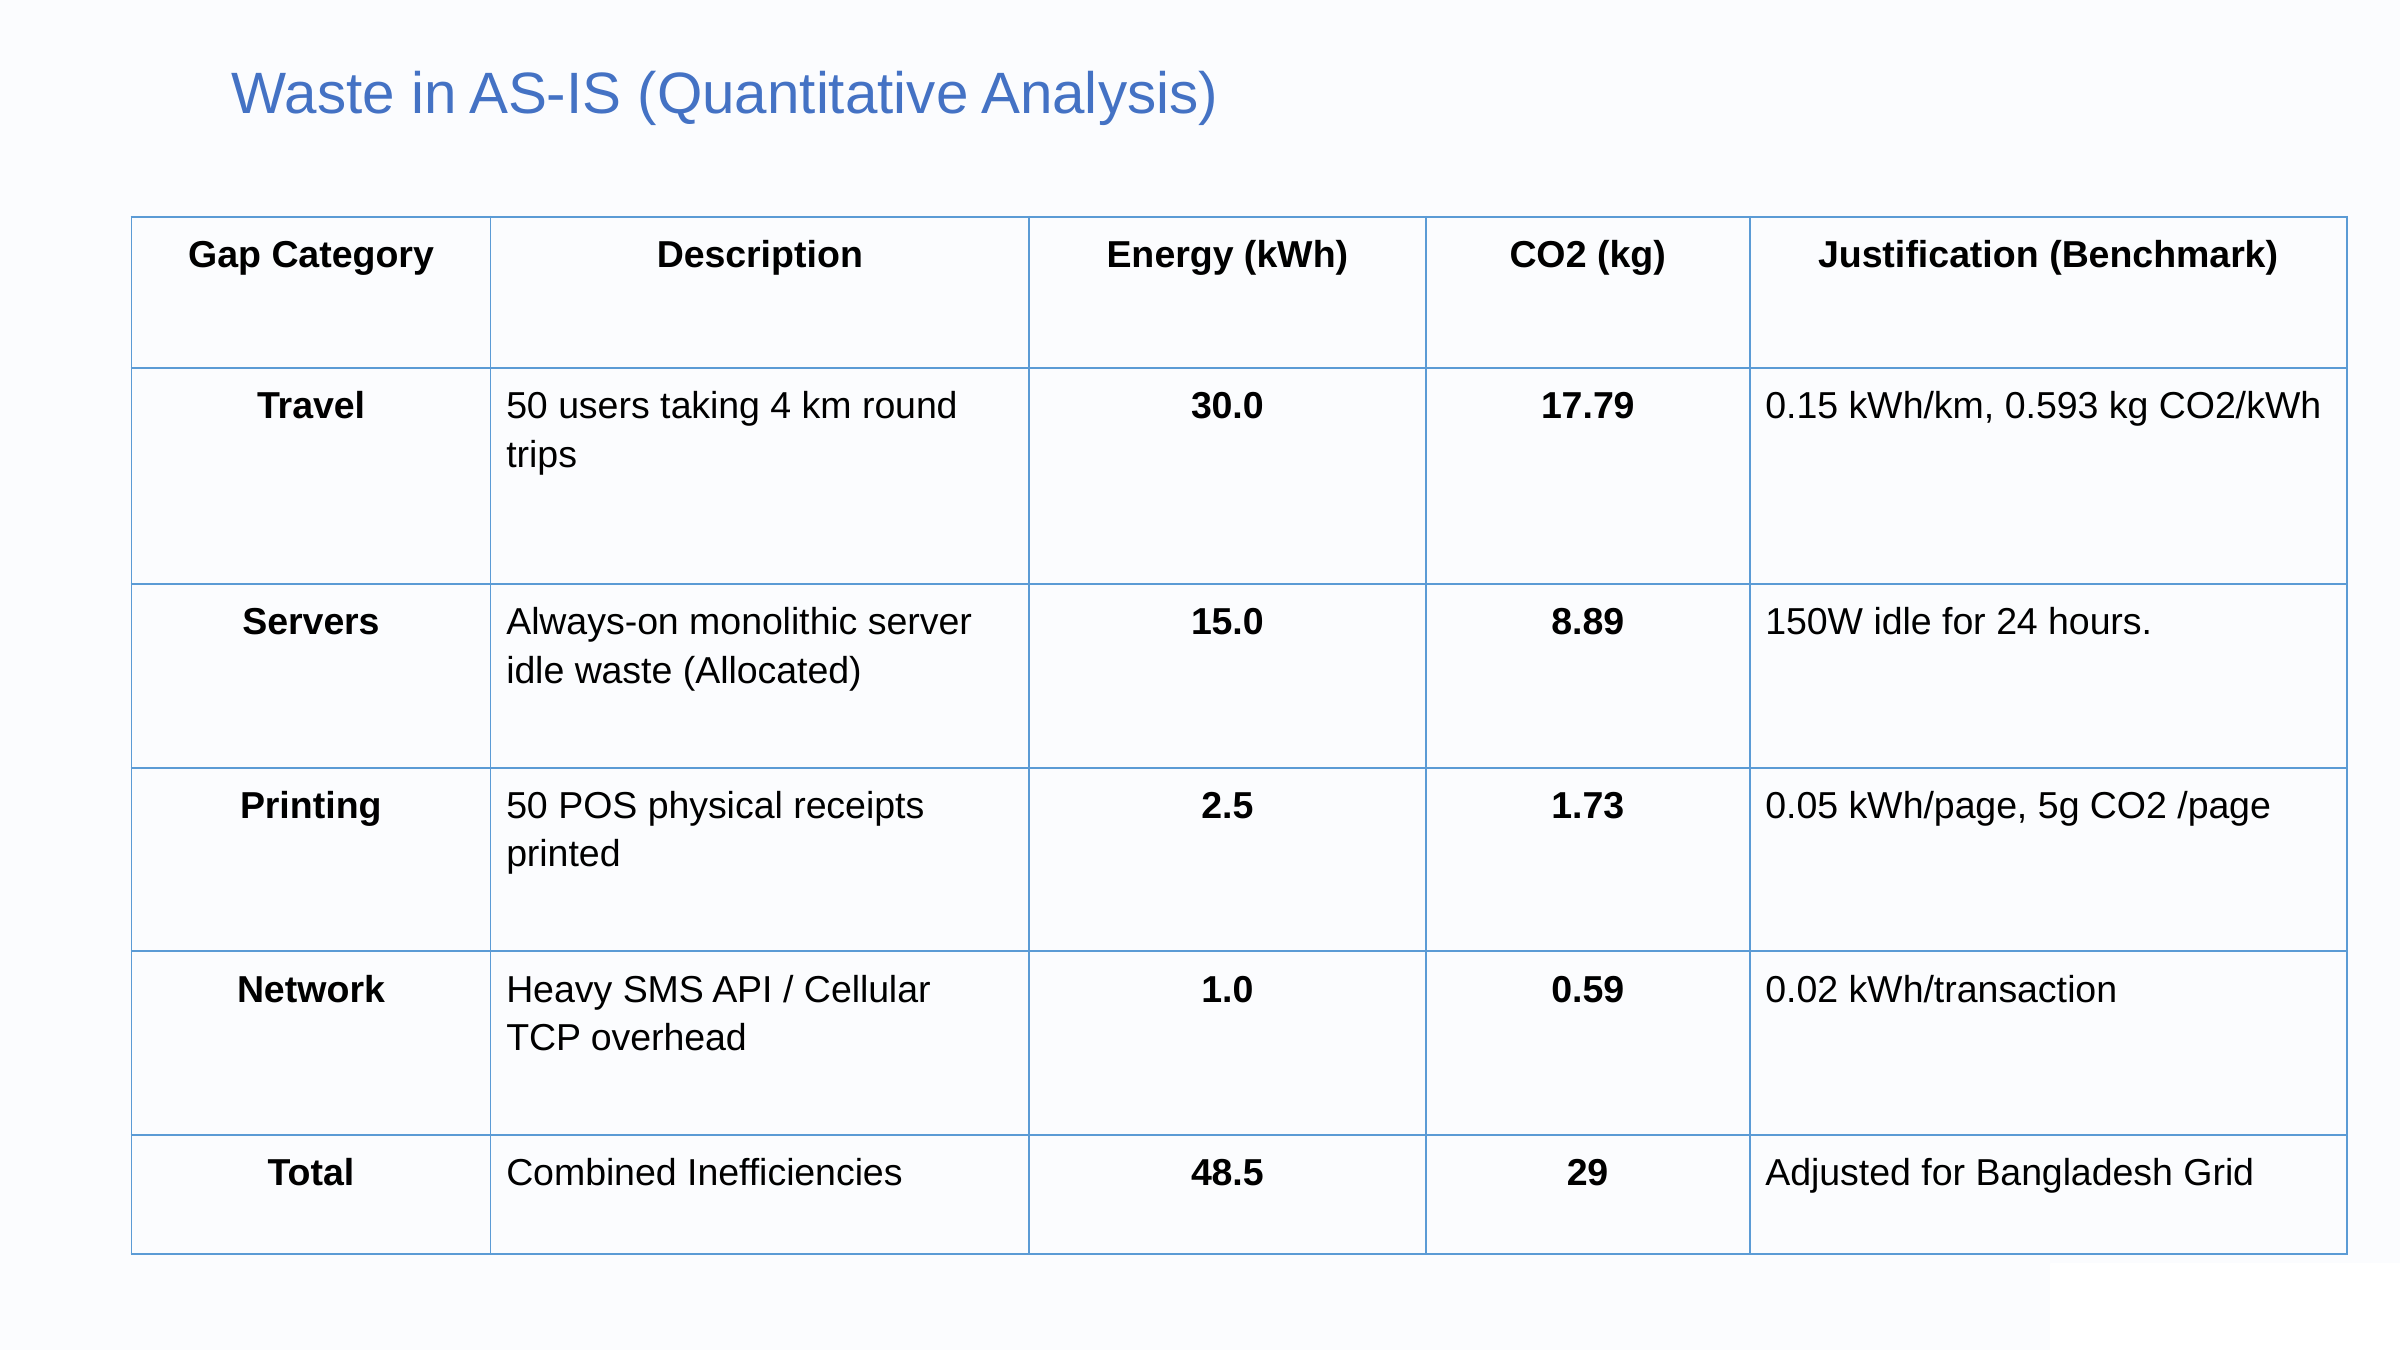

Waste in AS-IS (Quantitative Analysis)
| Gap Category | Description | Energy (kWh) | CO2​ (kg) | Justification (Benchmark) |
| --- | --- | --- | --- | --- |
| Travel | 50 users taking 4 km round trips | 30.0 | 17.79 | 0.15 kWh/km, 0.593 kg CO2/kWh |
| Servers | Always-on monolithic server idle waste (Allocated) | 15.0 | 8.89 | 150W idle for 24 hours. |
| Printing | 50 POS physical receipts printed | 2.5 | 1.73 | 0.05 kWh/page, 5g CO2 /page |
| Network | Heavy SMS API / Cellular TCP overhead | 1.0 | 0.59 | 0.02 kWh/transaction |
| Total | Combined Inefficiencies | 48.5 | 29 | Adjusted for Bangladesh Grid |